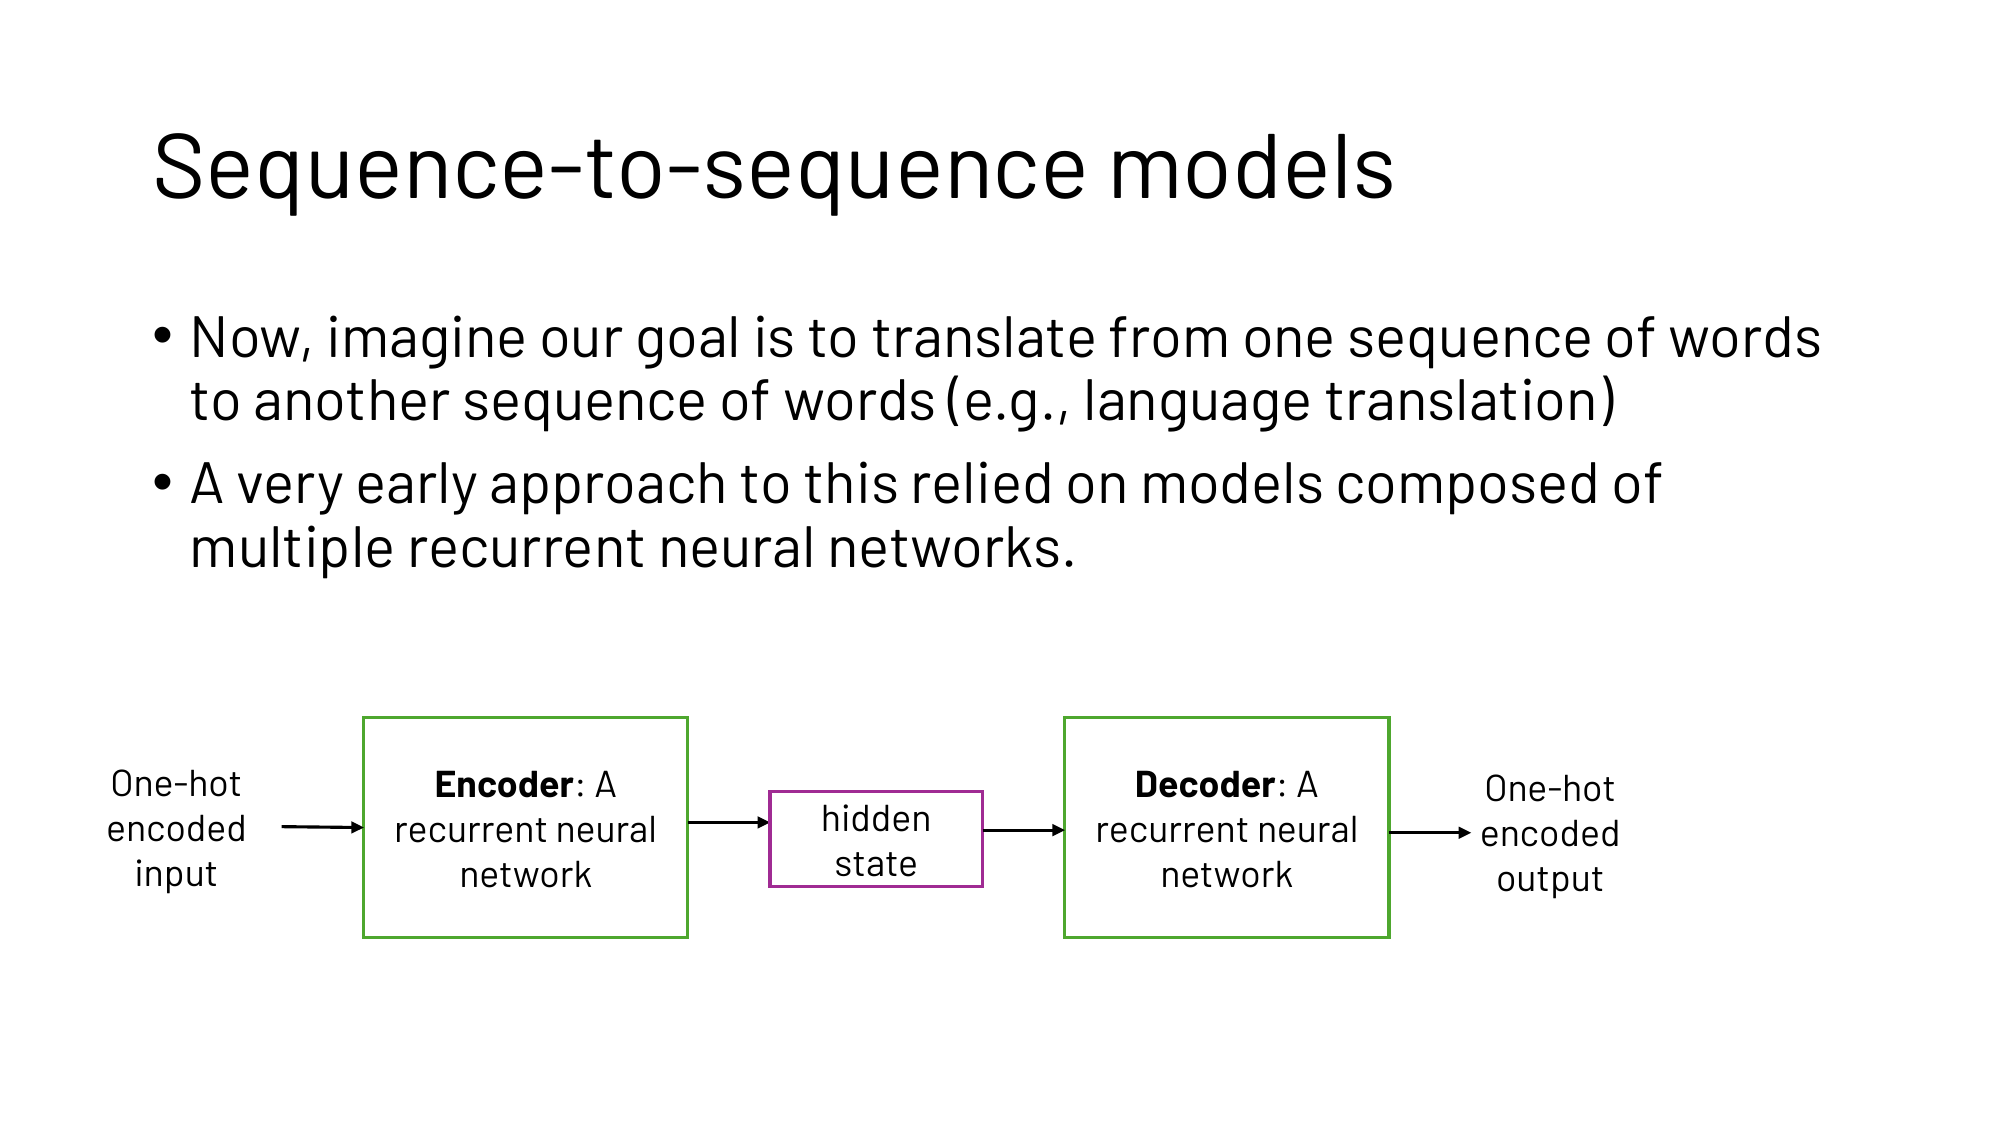

# Sequence-to-sequence models
Now, imagine our goal is to translate from one sequence of words to another sequence of words (e.g., language translation)
A very early approach to this relied on models composed of multiple recurrent neural networks.
Decoder: A recurrent neural network
Encoder: A recurrent neural network
One-hot encoded input
One-hot encoded output
hidden state